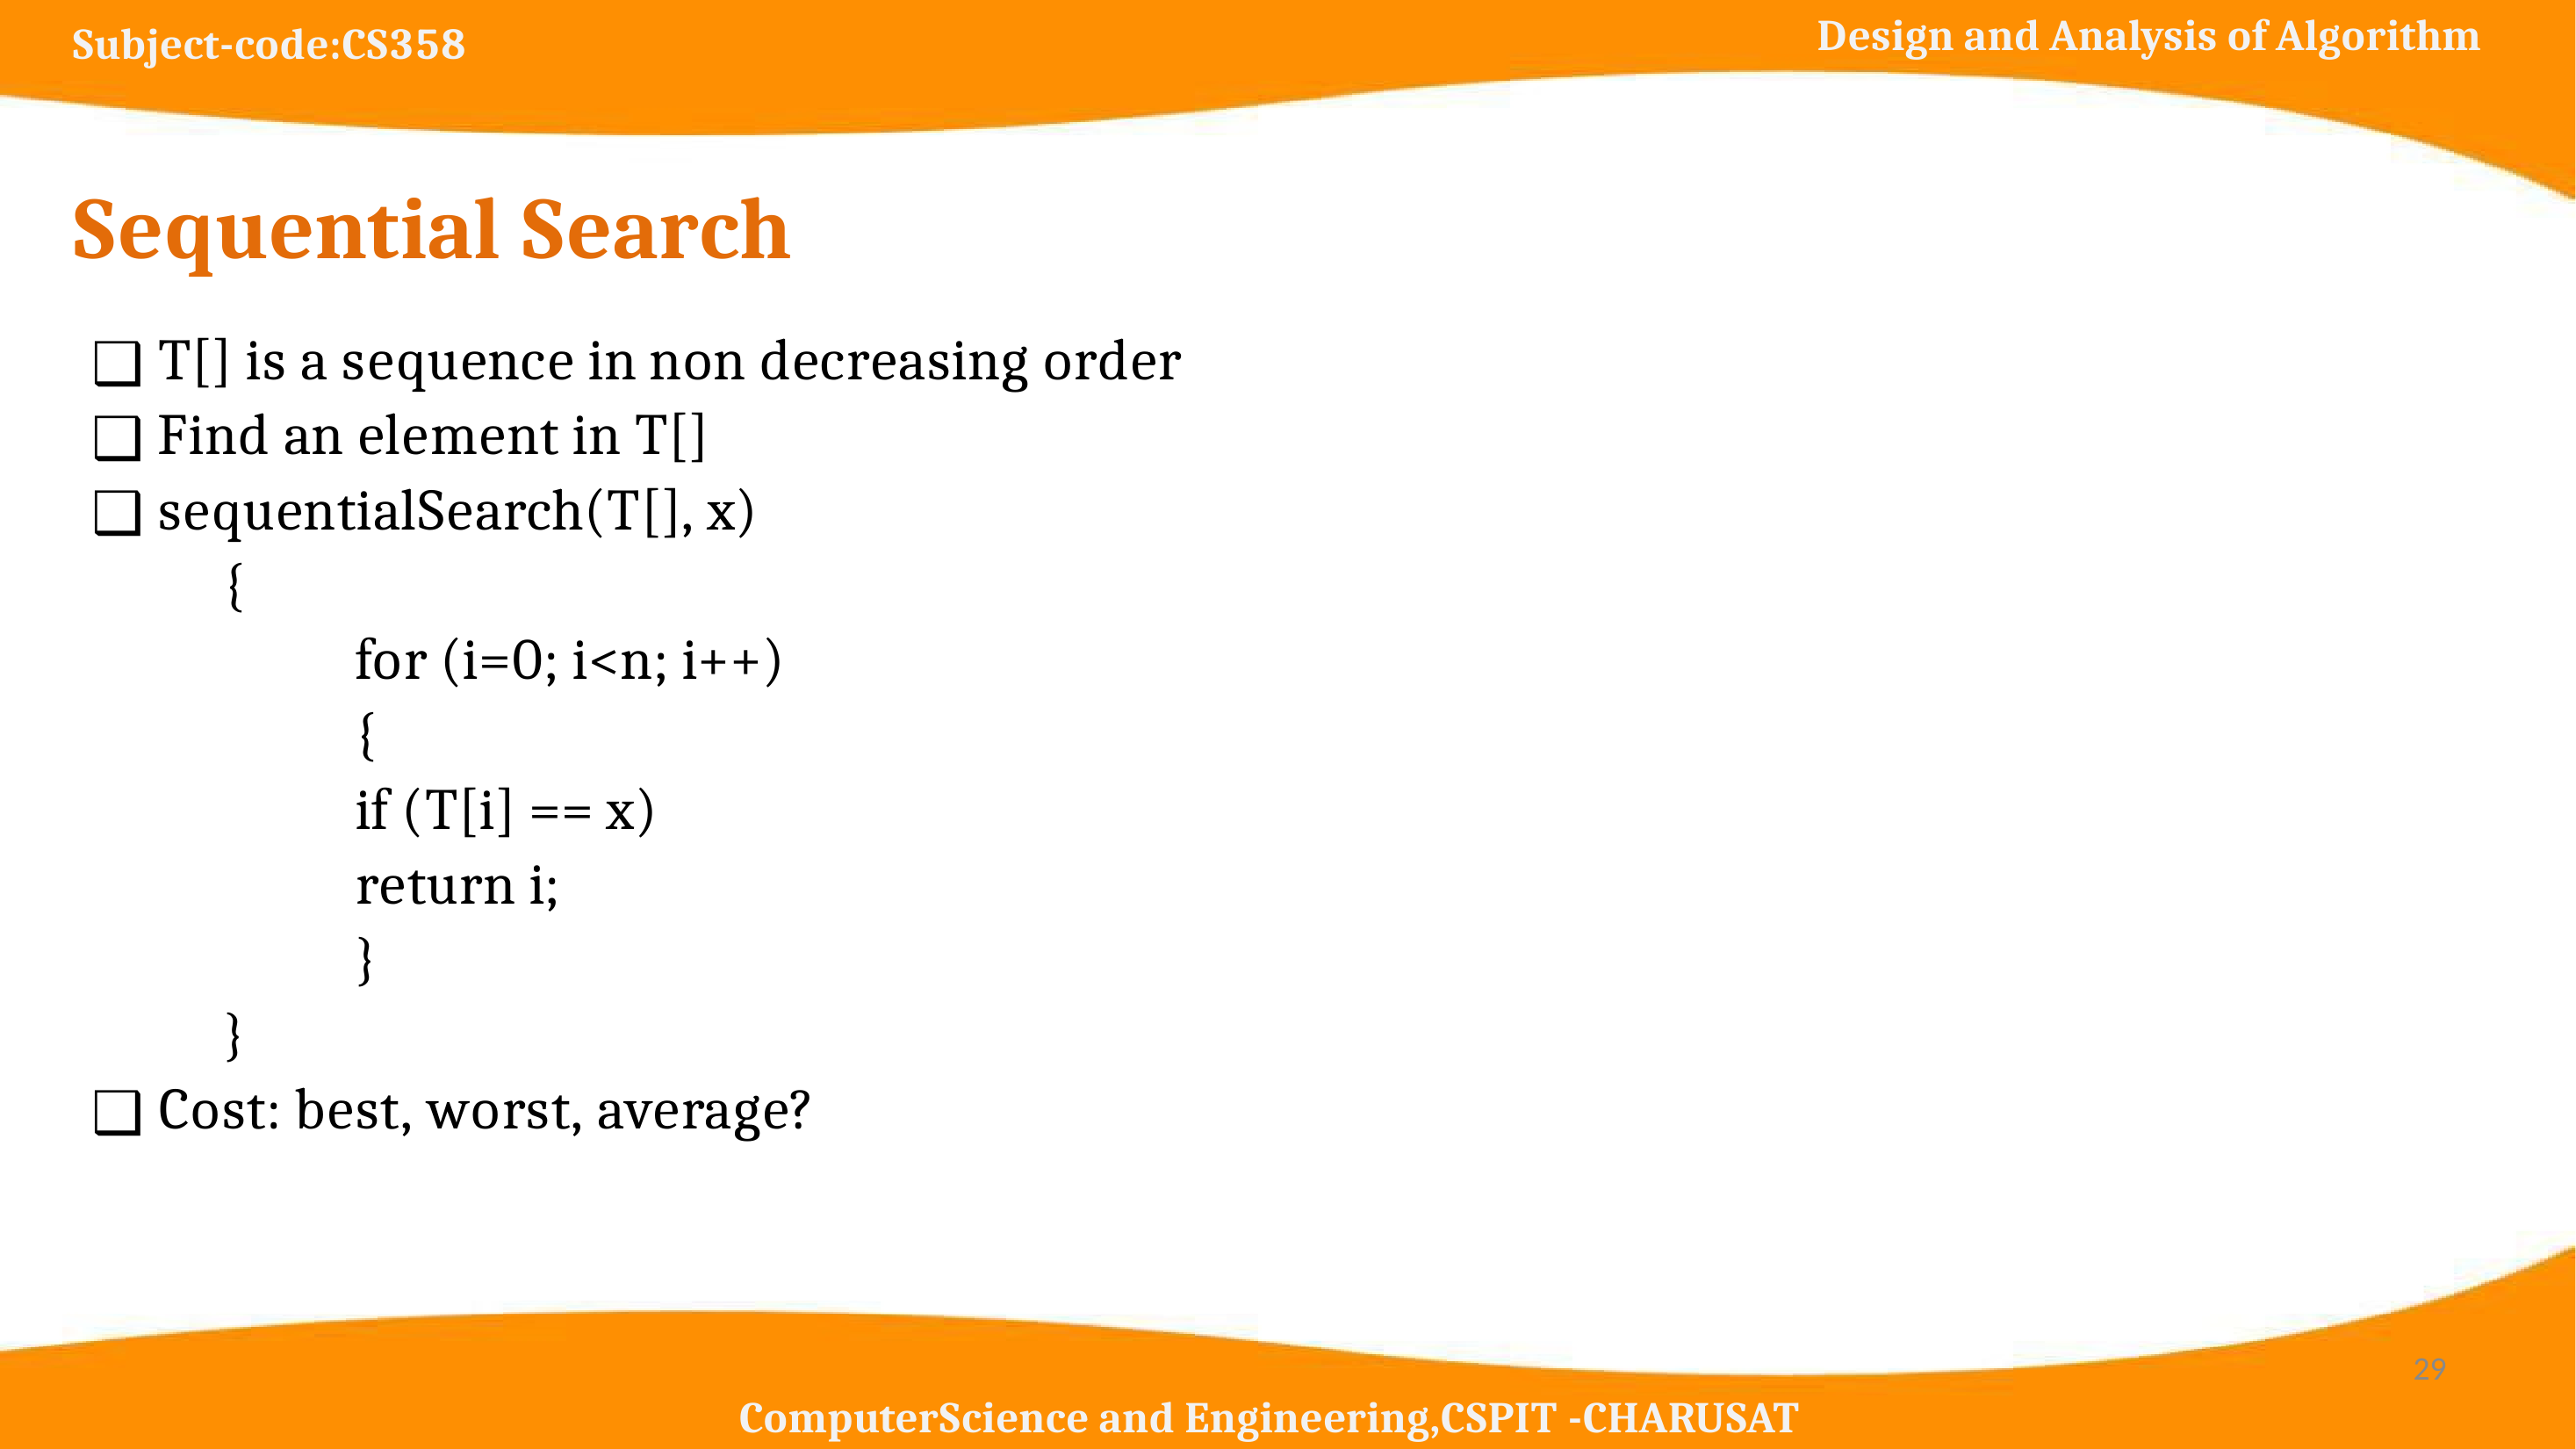

# Sequential Search
T[] is a sequence in non decreasing order
Find an element in T[]
sequentialSearch(T[], x)
	{
		for (i=0; i<n; i++)
		{
		if (T[i] == x)
		return i;
		}
	}
Cost: best, worst, average?

29